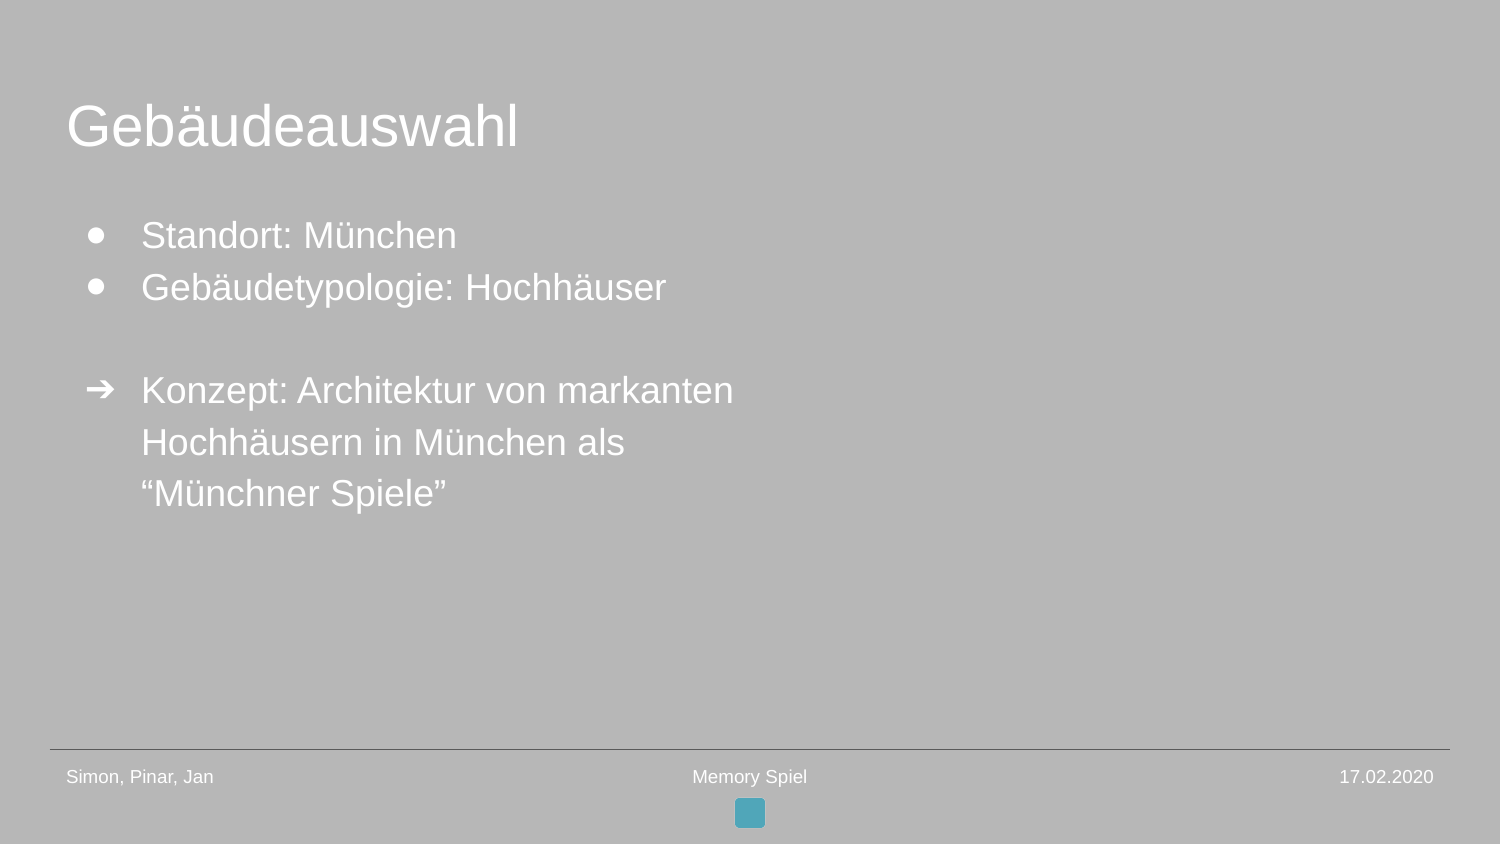

# Gebäudeauswahl
Standort: München
Gebäudetypologie: Hochhäuser
Konzept: Architektur von markanten Hochhäusern in München als “Münchner Spiele”